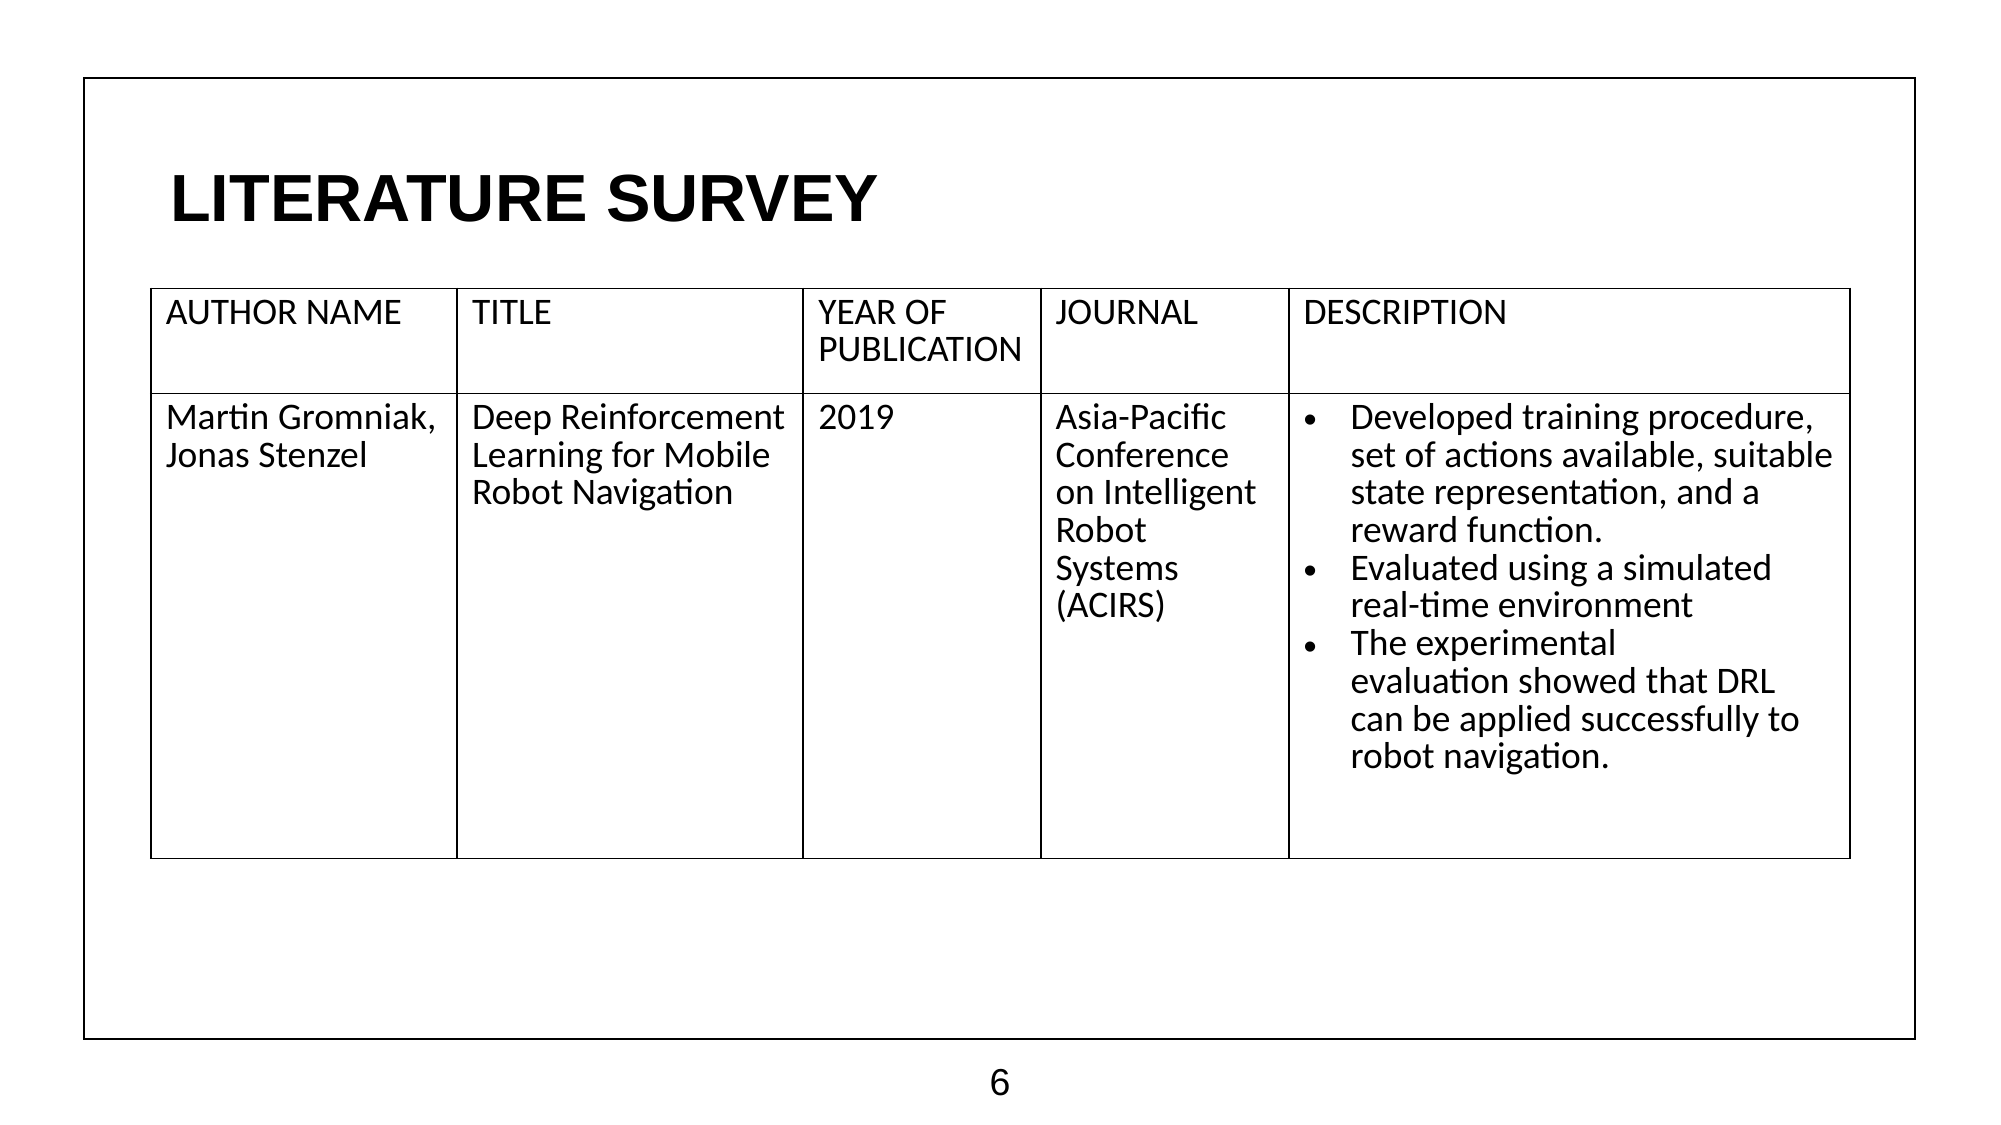

LITERATURE SURVEY
| AUTHOR NAME | TITLE | YEAR OF PUBLICATION | JOURNAL | DESCRIPTION |
| --- | --- | --- | --- | --- |
| Martin Gromniak, Jonas Stenzel | Deep Reinforcement Learning for Mobile Robot Navigation | 2019 | Asia-Pacific Conference on Intelligent Robot Systems (ACIRS) | Developed training procedure, set of actions available, suitable state representation, and a reward function. Evaluated using a simulated real-time environment The experimental evaluation showed that DRL can be applied successfully to robot navigation. |
6